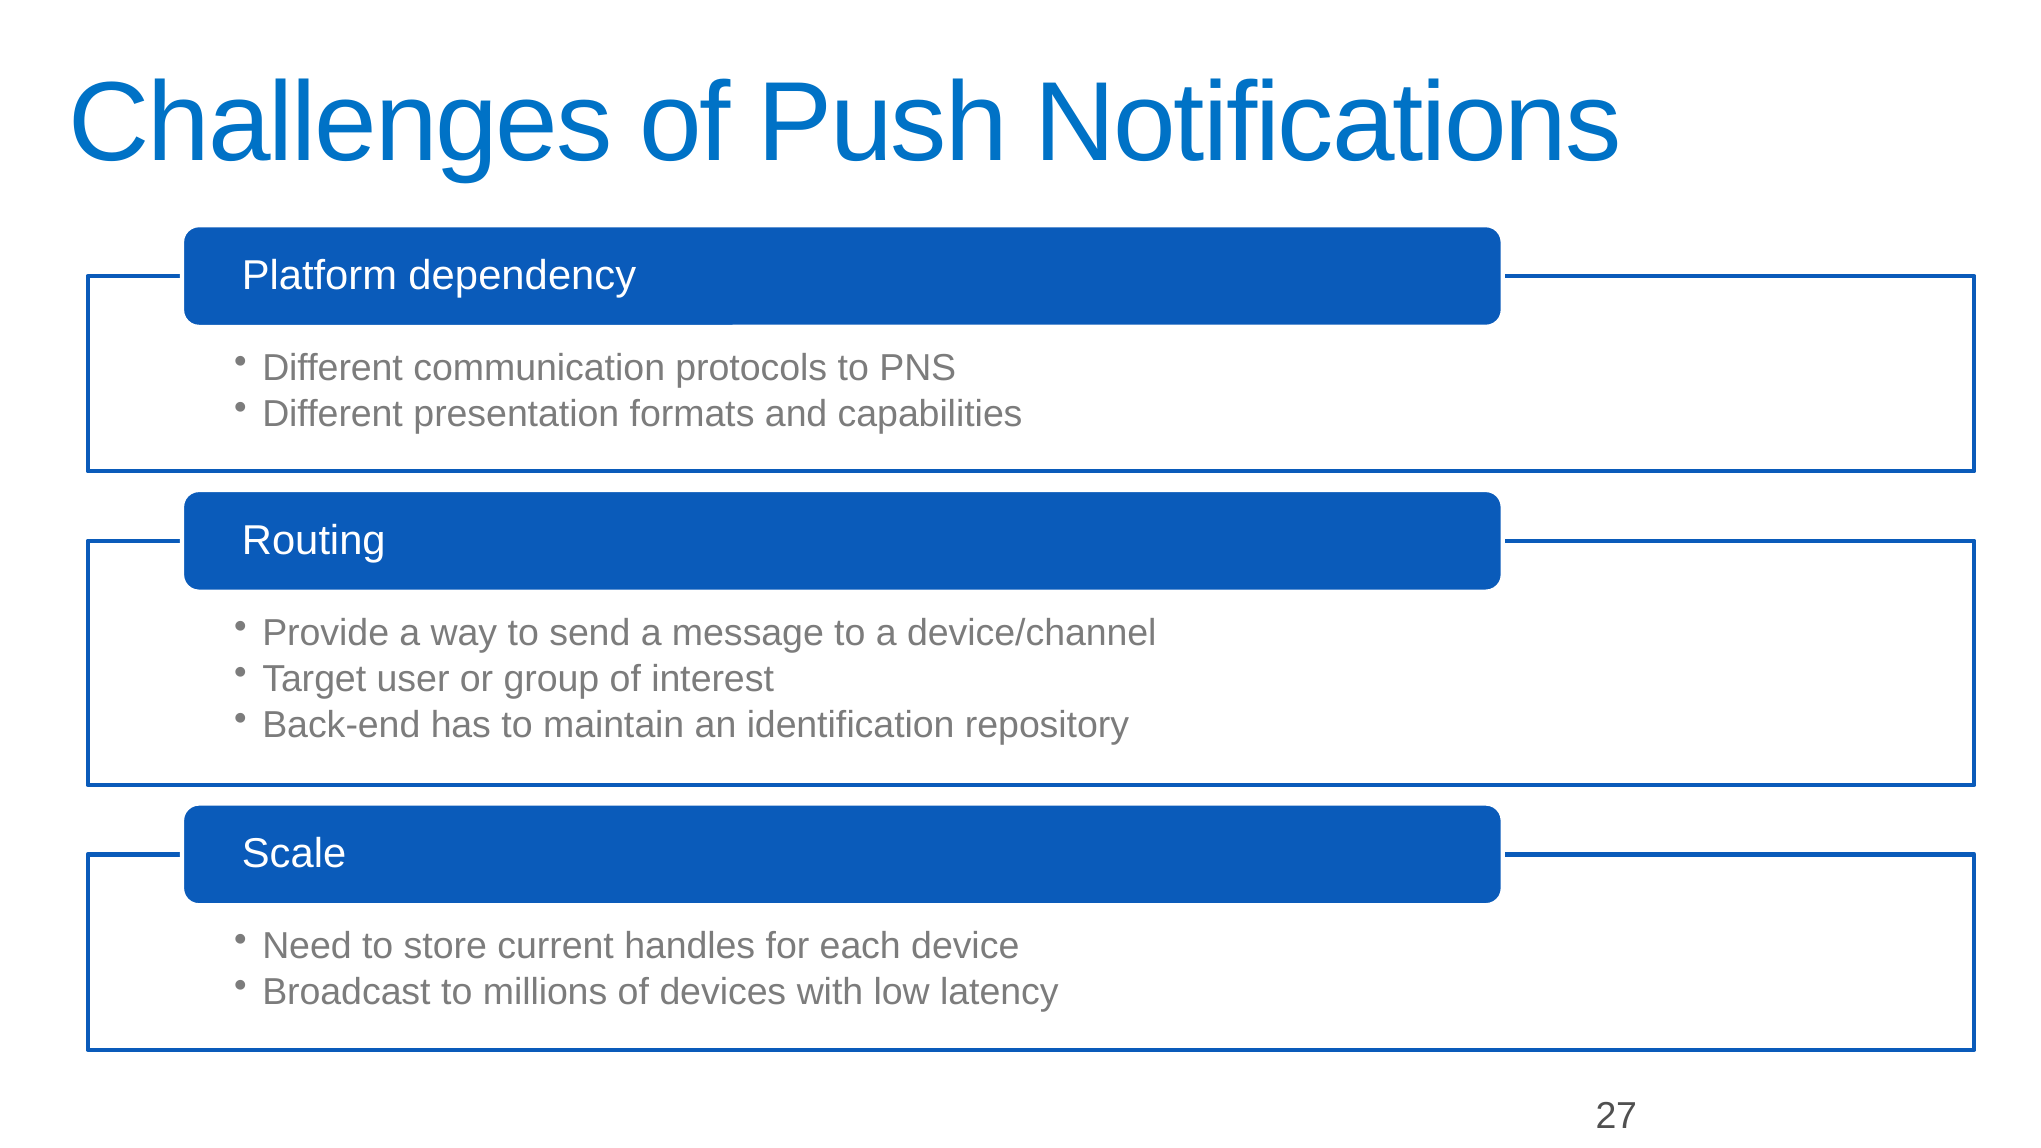

# Challenges of Push Notifications
Different communication protocols to PNS
Different presentation formats and capabilities
Platform dependency
Provide a way to send a message to a device/channel
Target user or group of interest
Back-end has to maintain an identification repository
Routing
Need to store current handles for each device
Broadcast to millions of devices with low latency
Scale
27